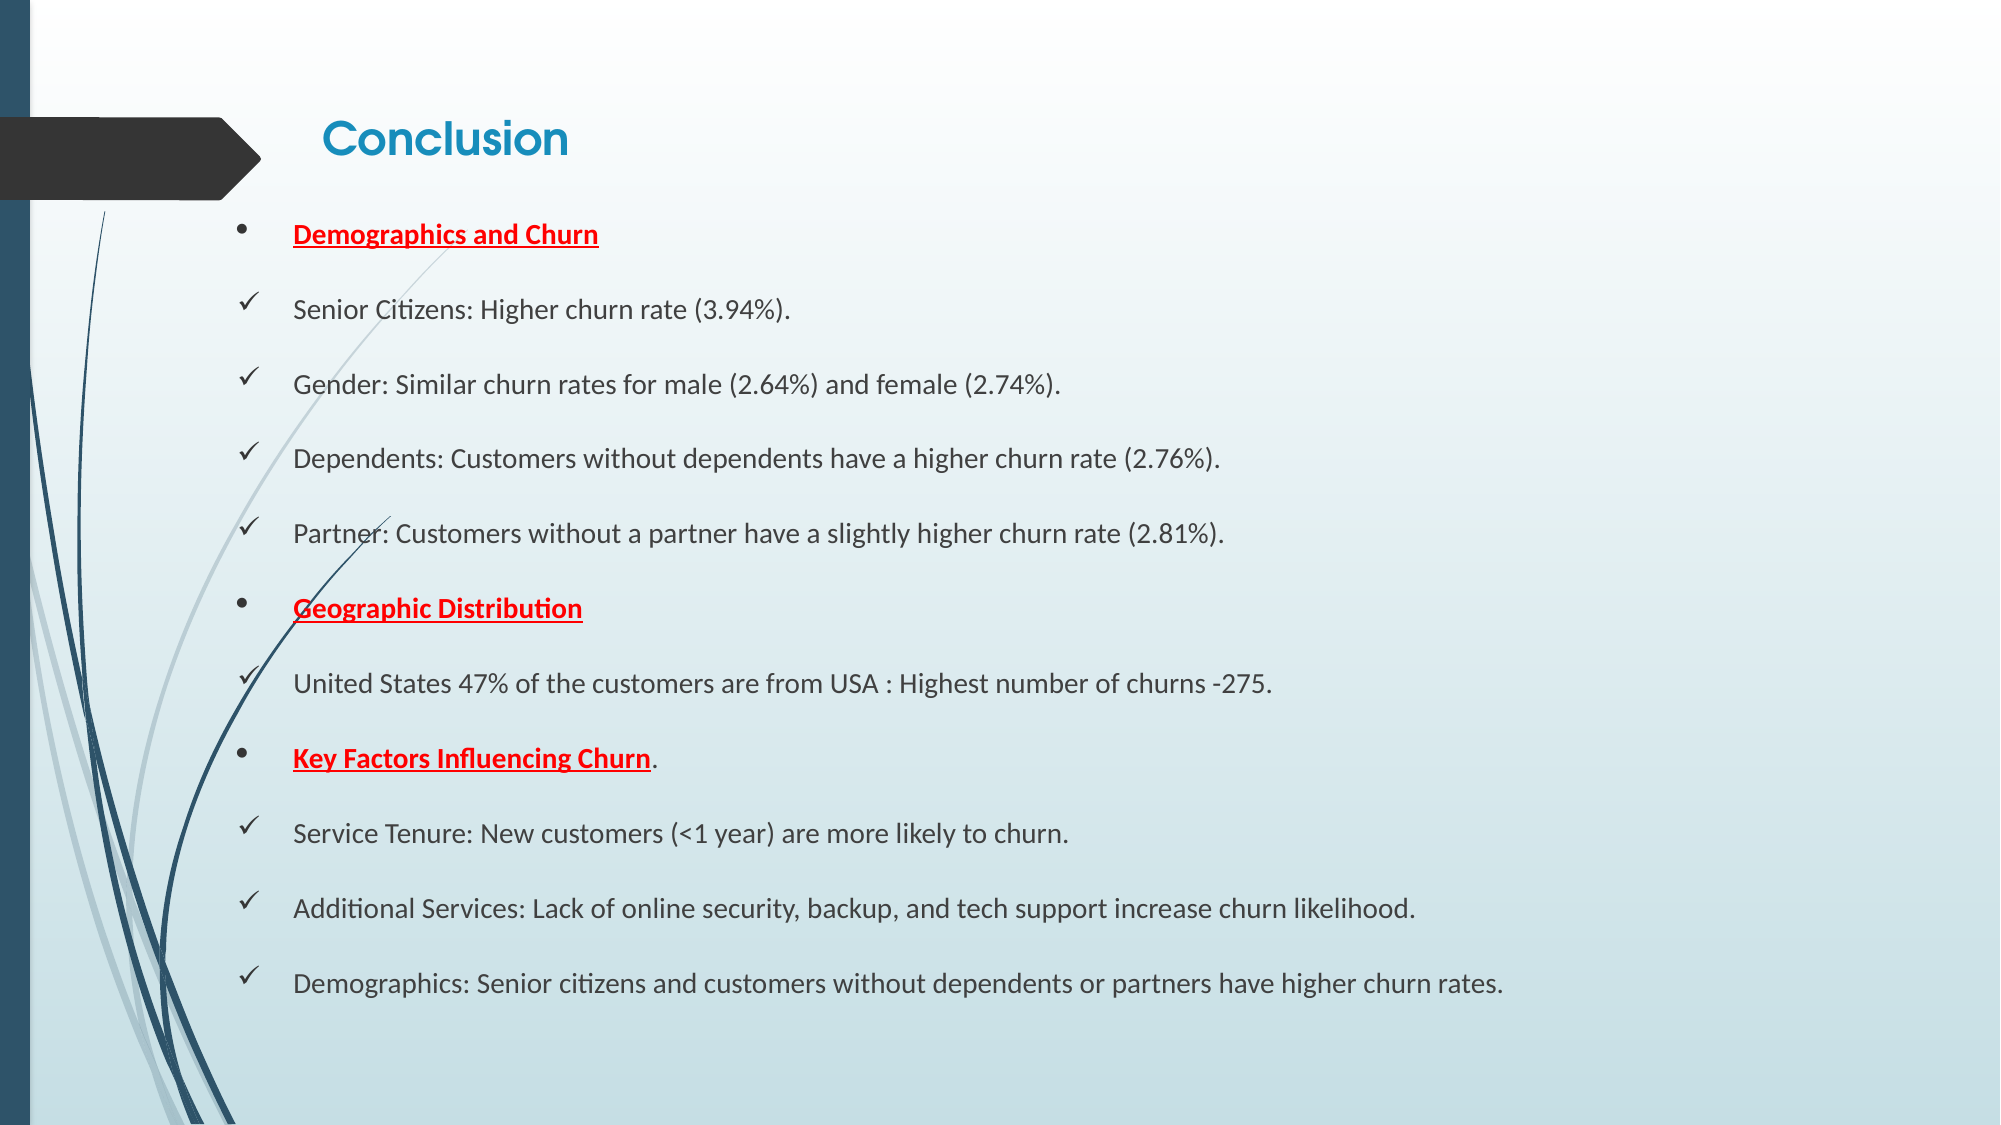

# Conclusion
Demographics and Churn
Senior Citizens: Higher churn rate (3.94%).
Gender: Similar churn rates for male (2.64%) and female (2.74%).
Dependents: Customers without dependents have a higher churn rate (2.76%).
Partner: Customers without a partner have a slightly higher churn rate (2.81%).
Geographic Distribution
United States 47% of the customers are from USA : Highest number of churns -275.
Key Factors Influencing Churn.
Service Tenure: New customers (<1 year) are more likely to churn.
Additional Services: Lack of online security, backup, and tech support increase churn likelihood.
Demographics: Senior citizens and customers without dependents or partners have higher churn rates.